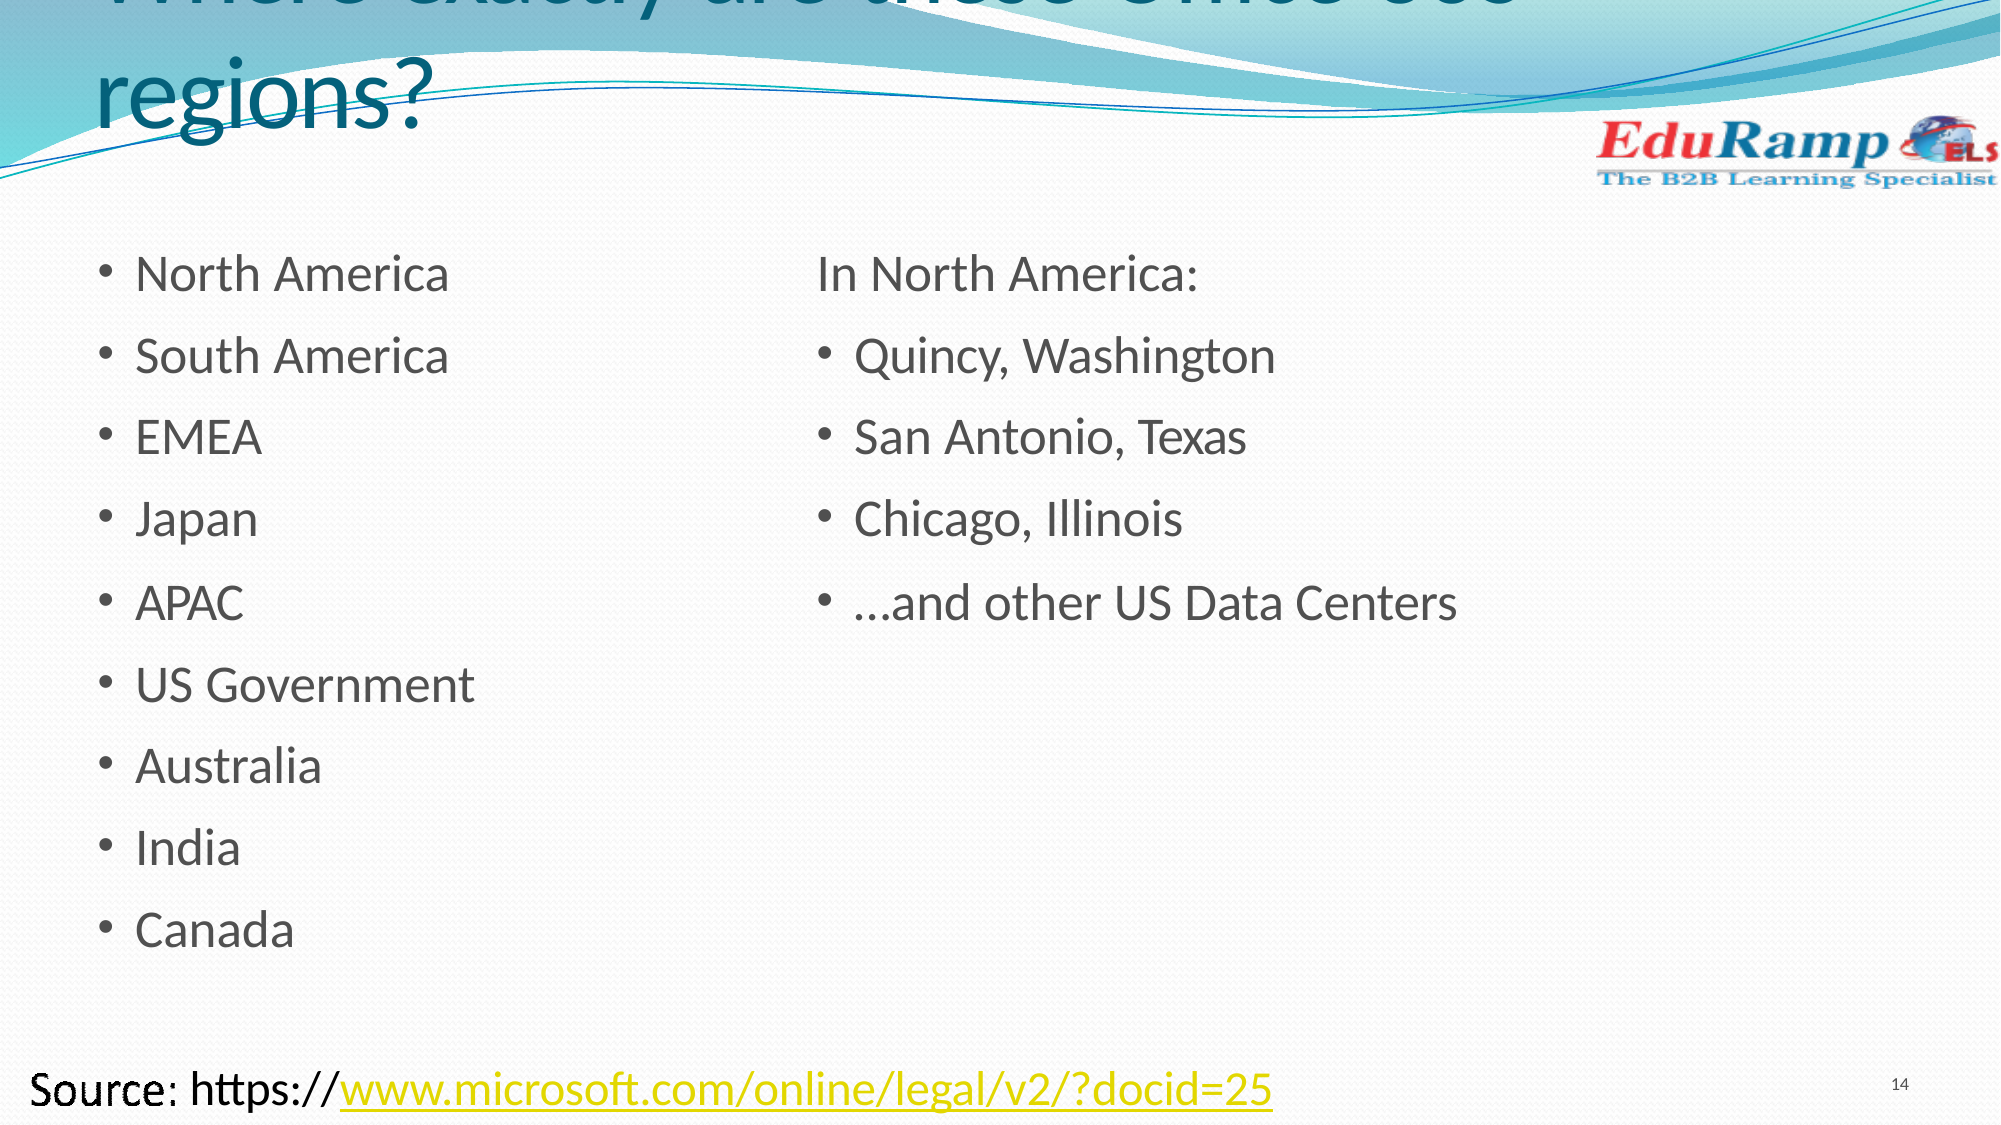

# Where exactly are these Office 365 regions?
North America
South America
EMEA
Japan
APAC
US Government
Australia
India
Canada
In North America:
Quincy, Washington
San Antonio, Texas
Chicago, Illinois
…and other US Data Centers
https://www.microsoft.com/online/legal/v2/?docid=25
14